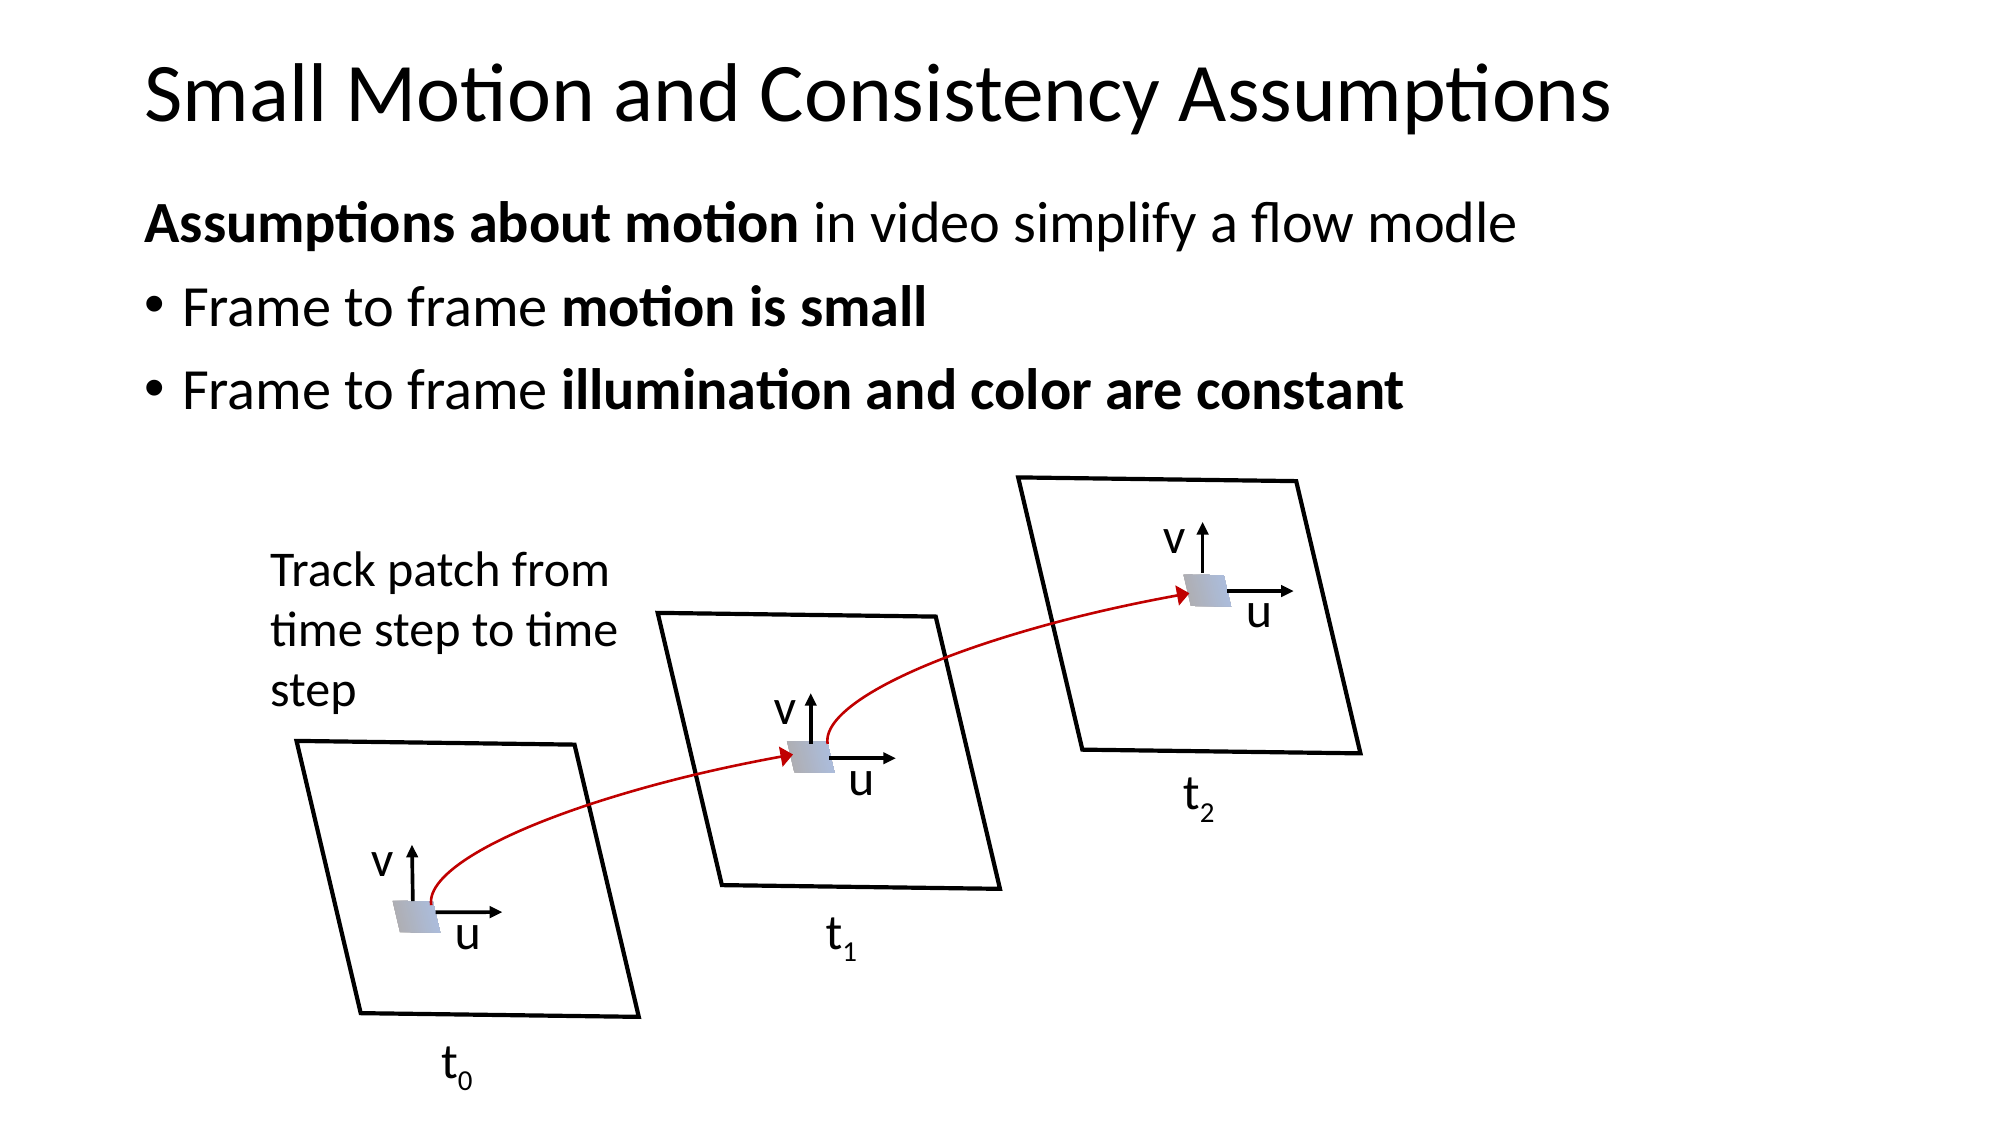

# Small Motion and Consistency Assumptions
Assumptions about motion in video simplify a flow modle
Frame to frame motion is small
Frame to frame illumination and color are constant

v
Track patch from time step to time step
u

v

u

t2
v
u
t1

t0